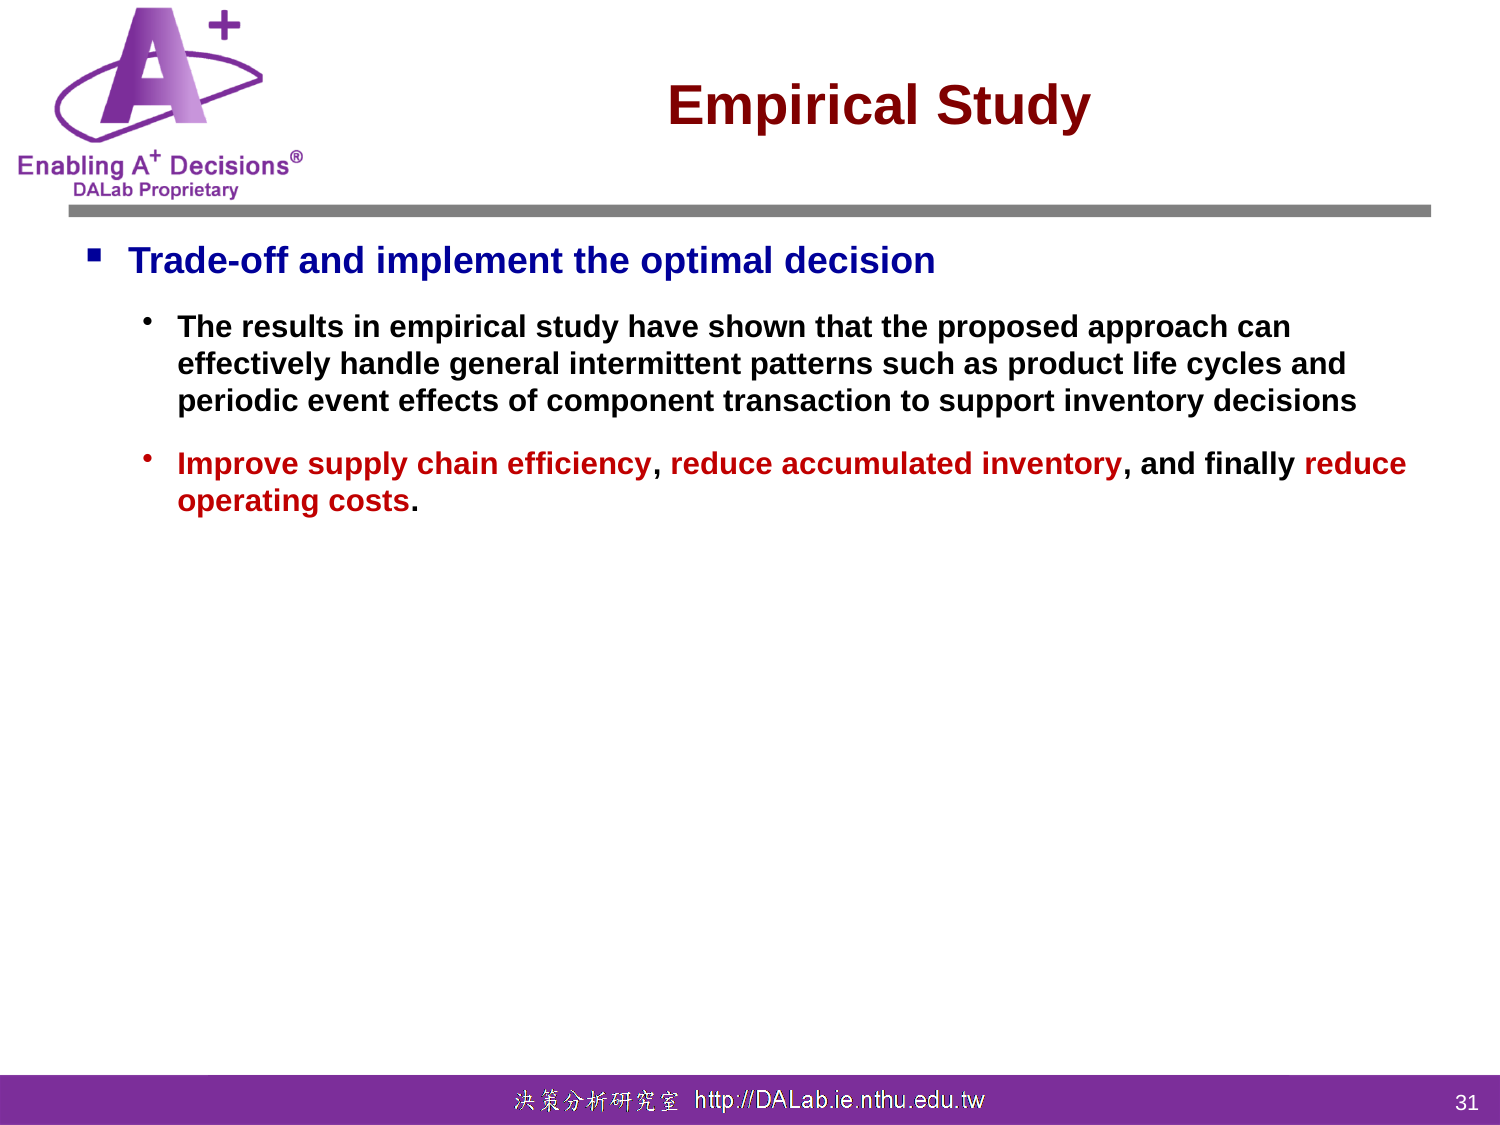

# Empirical Study
Trade-off and implement the optimal decision
The results in empirical study have shown that the proposed approach can effectively handle general intermittent patterns such as product life cycles and periodic event effects of component transaction to support inventory decisions
Improve supply chain efficiency, reduce accumulated inventory, and finally reduce operating costs.

31